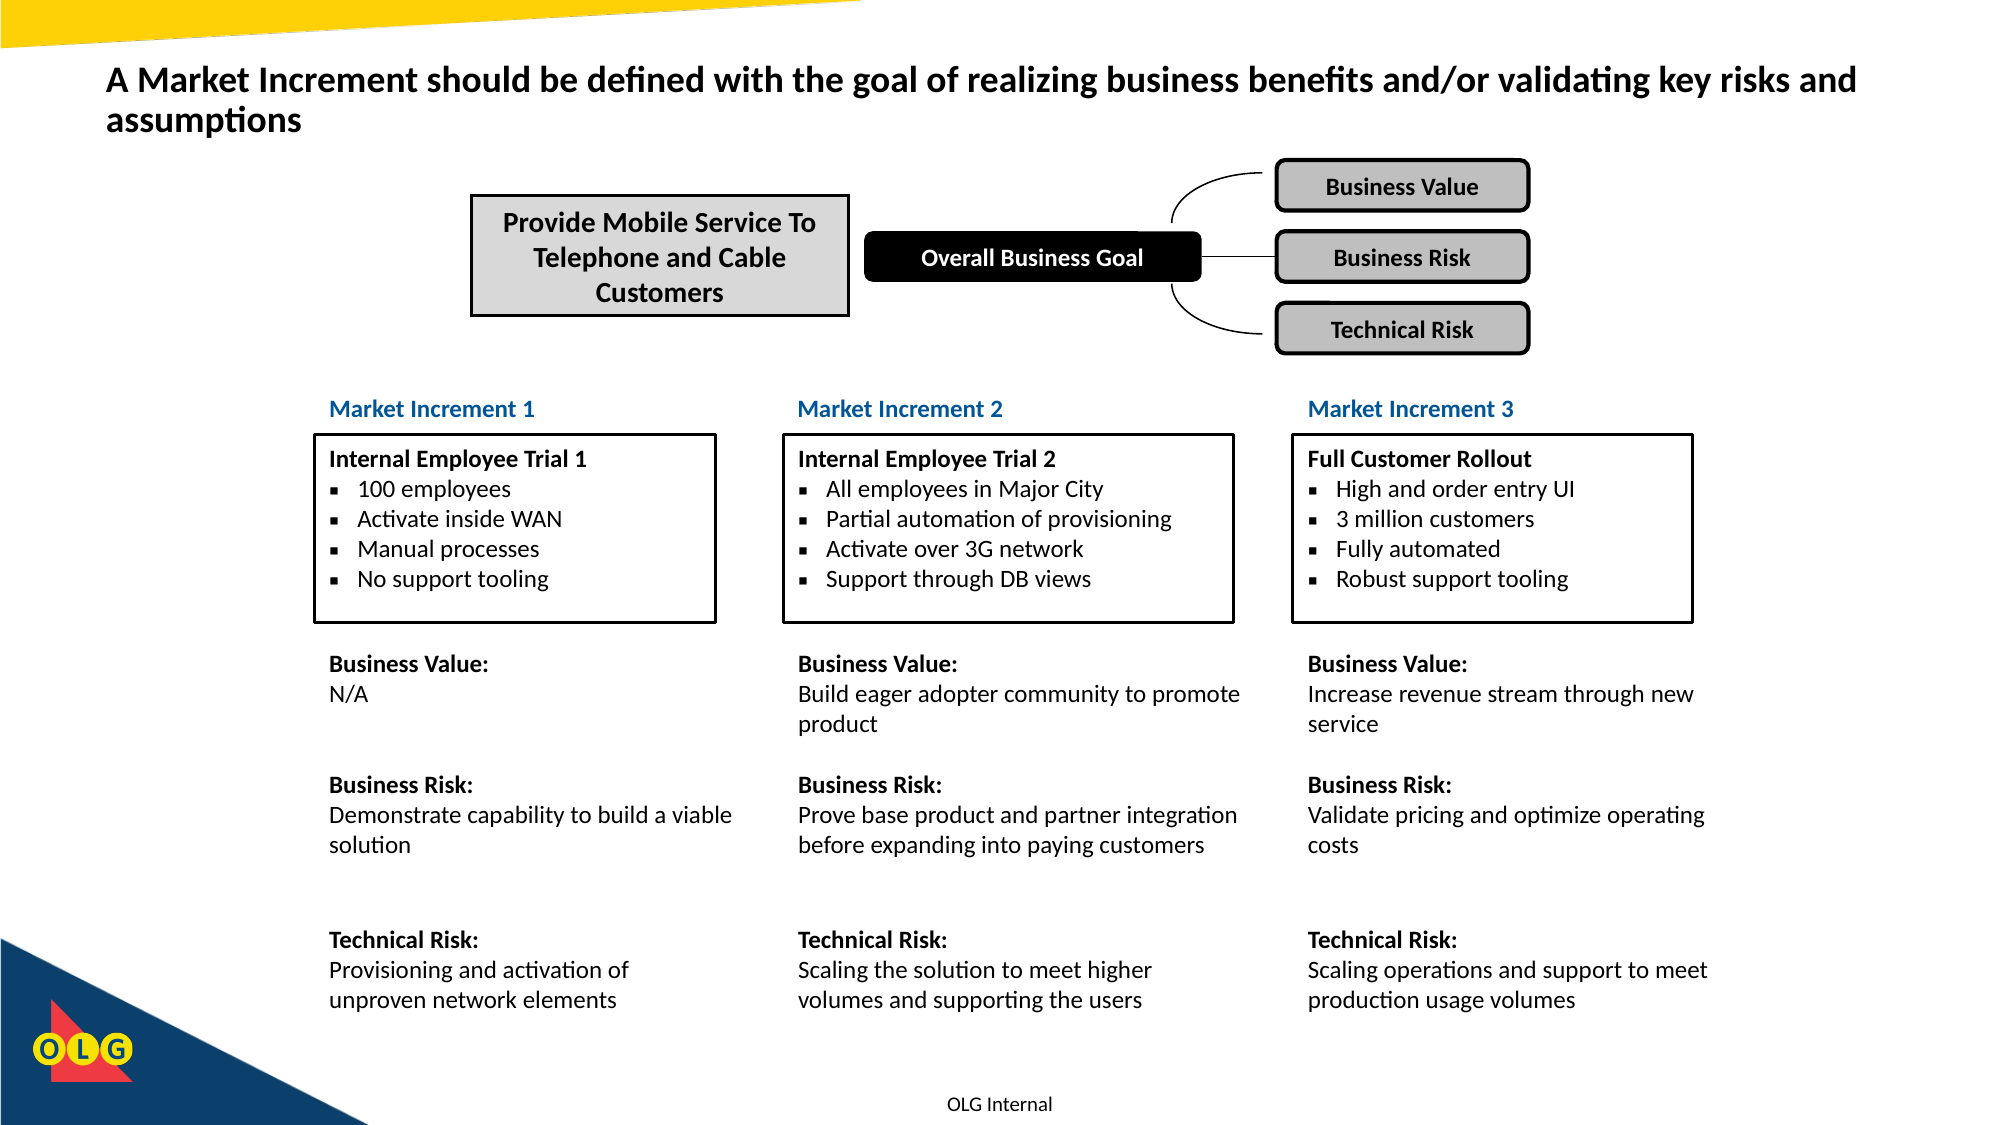

# A Market Increment should be defined with the goal of realizing business benefits and/or validating key risks and assumptions
Business Value

Provide Mobile Service To Telephone and Cable Customers
Overall Business Goal
Business Risk

Technical Risk
Market Increment 1
Market Increment 3
Market Increment 2
Internal Employee Trial 1
100 employees
Activate inside WAN
Manual processes
No support tooling
Internal Employee Trial 2
All employees in Major City
Partial automation of provisioning
Activate over 3G network
Support through DB views
Full Customer Rollout
High and order entry UI
3 million customers
Fully automated
Robust support tooling
Business Value:
N/A
Business Value:
Build eager adopter community to promote product
Business Value:
Increase revenue stream through new service
Business Risk:
Prove base product and partner integration before expanding into paying customers
Business Risk:
Demonstrate capability to build a viable solution
Business Risk:
Validate pricing and optimize operating costs
Technical Risk:
Scaling operations and support to meet production usage volumes

Technical Risk:
Provisioning and activation of unproven network elements
Technical Risk:
Scaling the solution to meet higher volumes and supporting the users